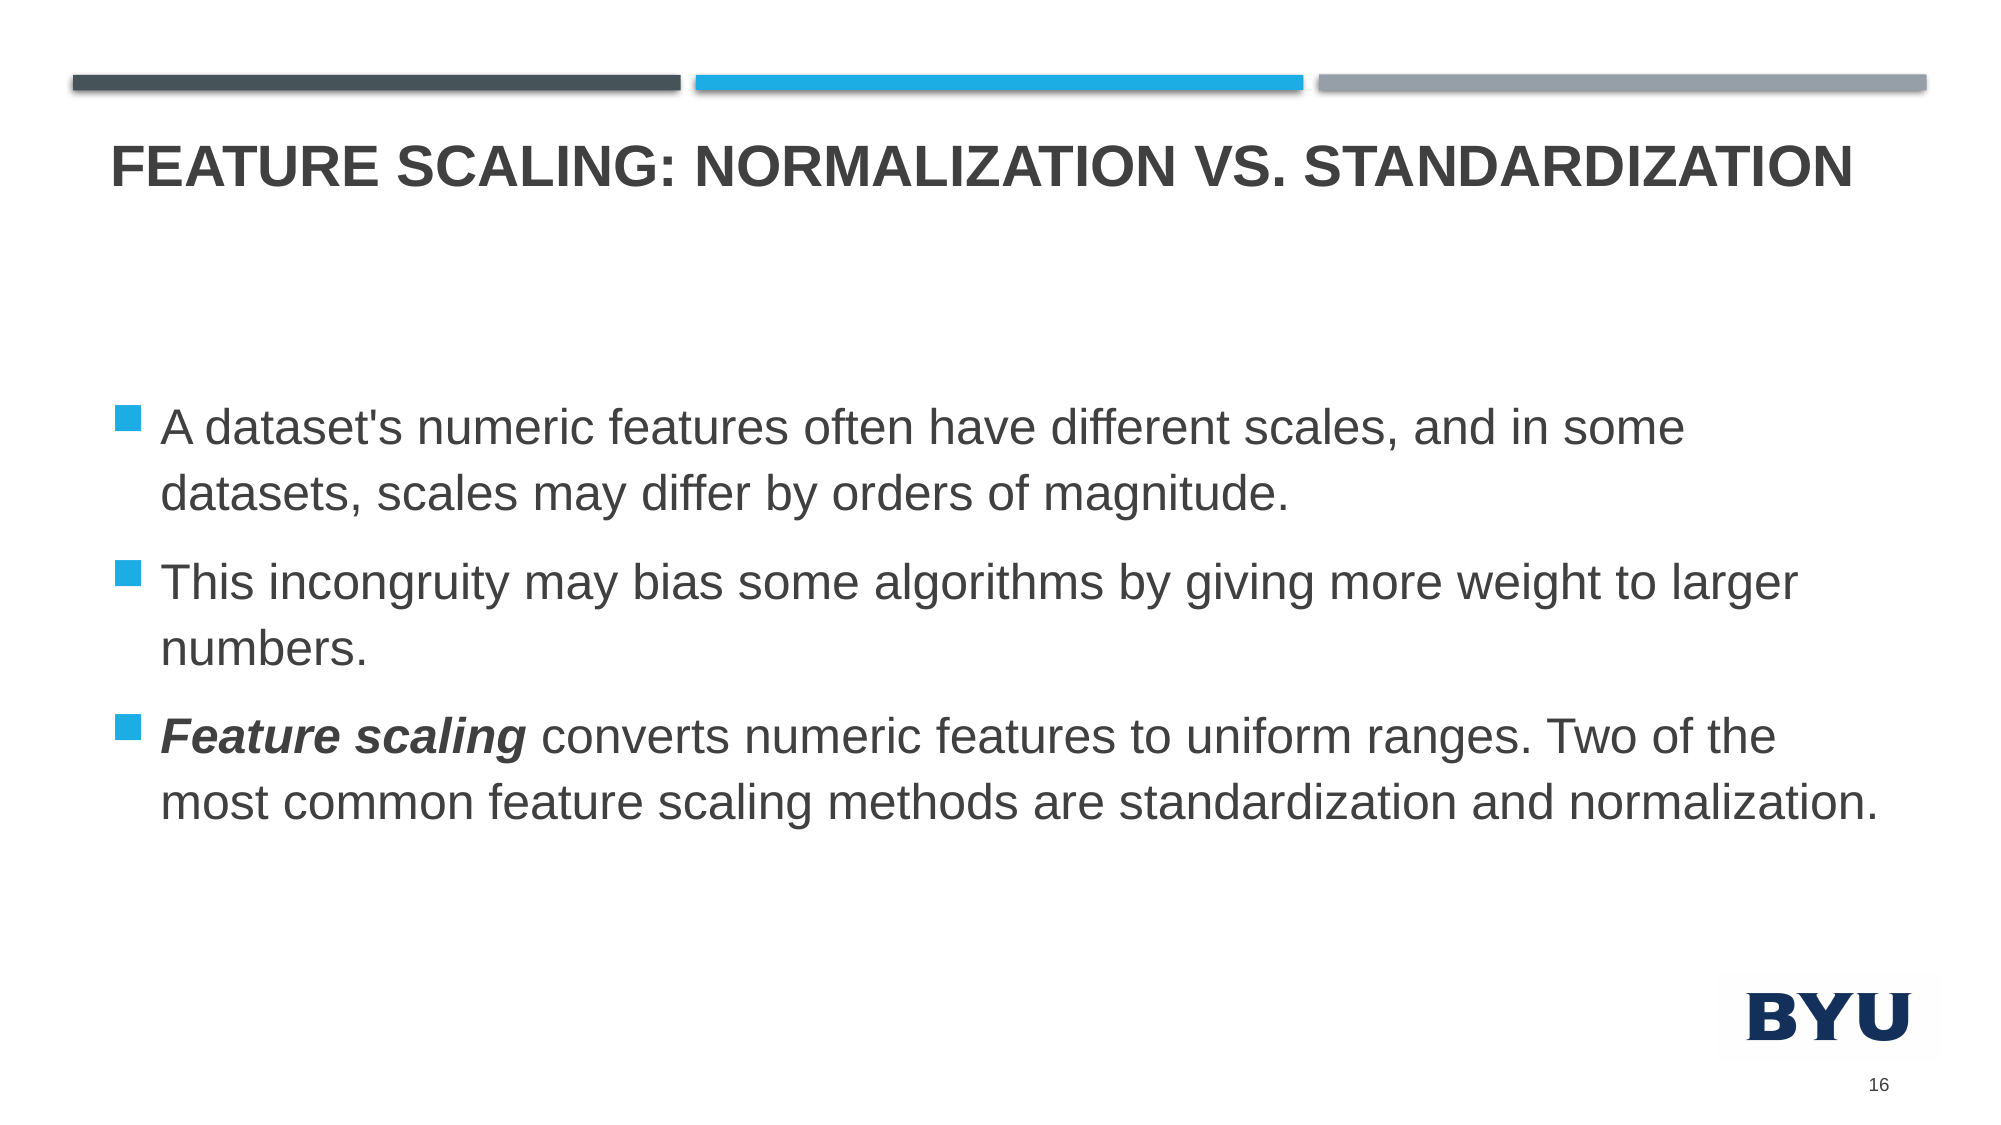

# Feature Scaling: Normalization vs. Standardization
A dataset's numeric features often have different scales, and in some datasets, scales may differ by orders of magnitude.
This incongruity may bias some algorithms by giving more weight to larger numbers.
Feature scaling converts numeric features to uniform ranges. Two of the most common feature scaling methods are standardization and normalization.
16